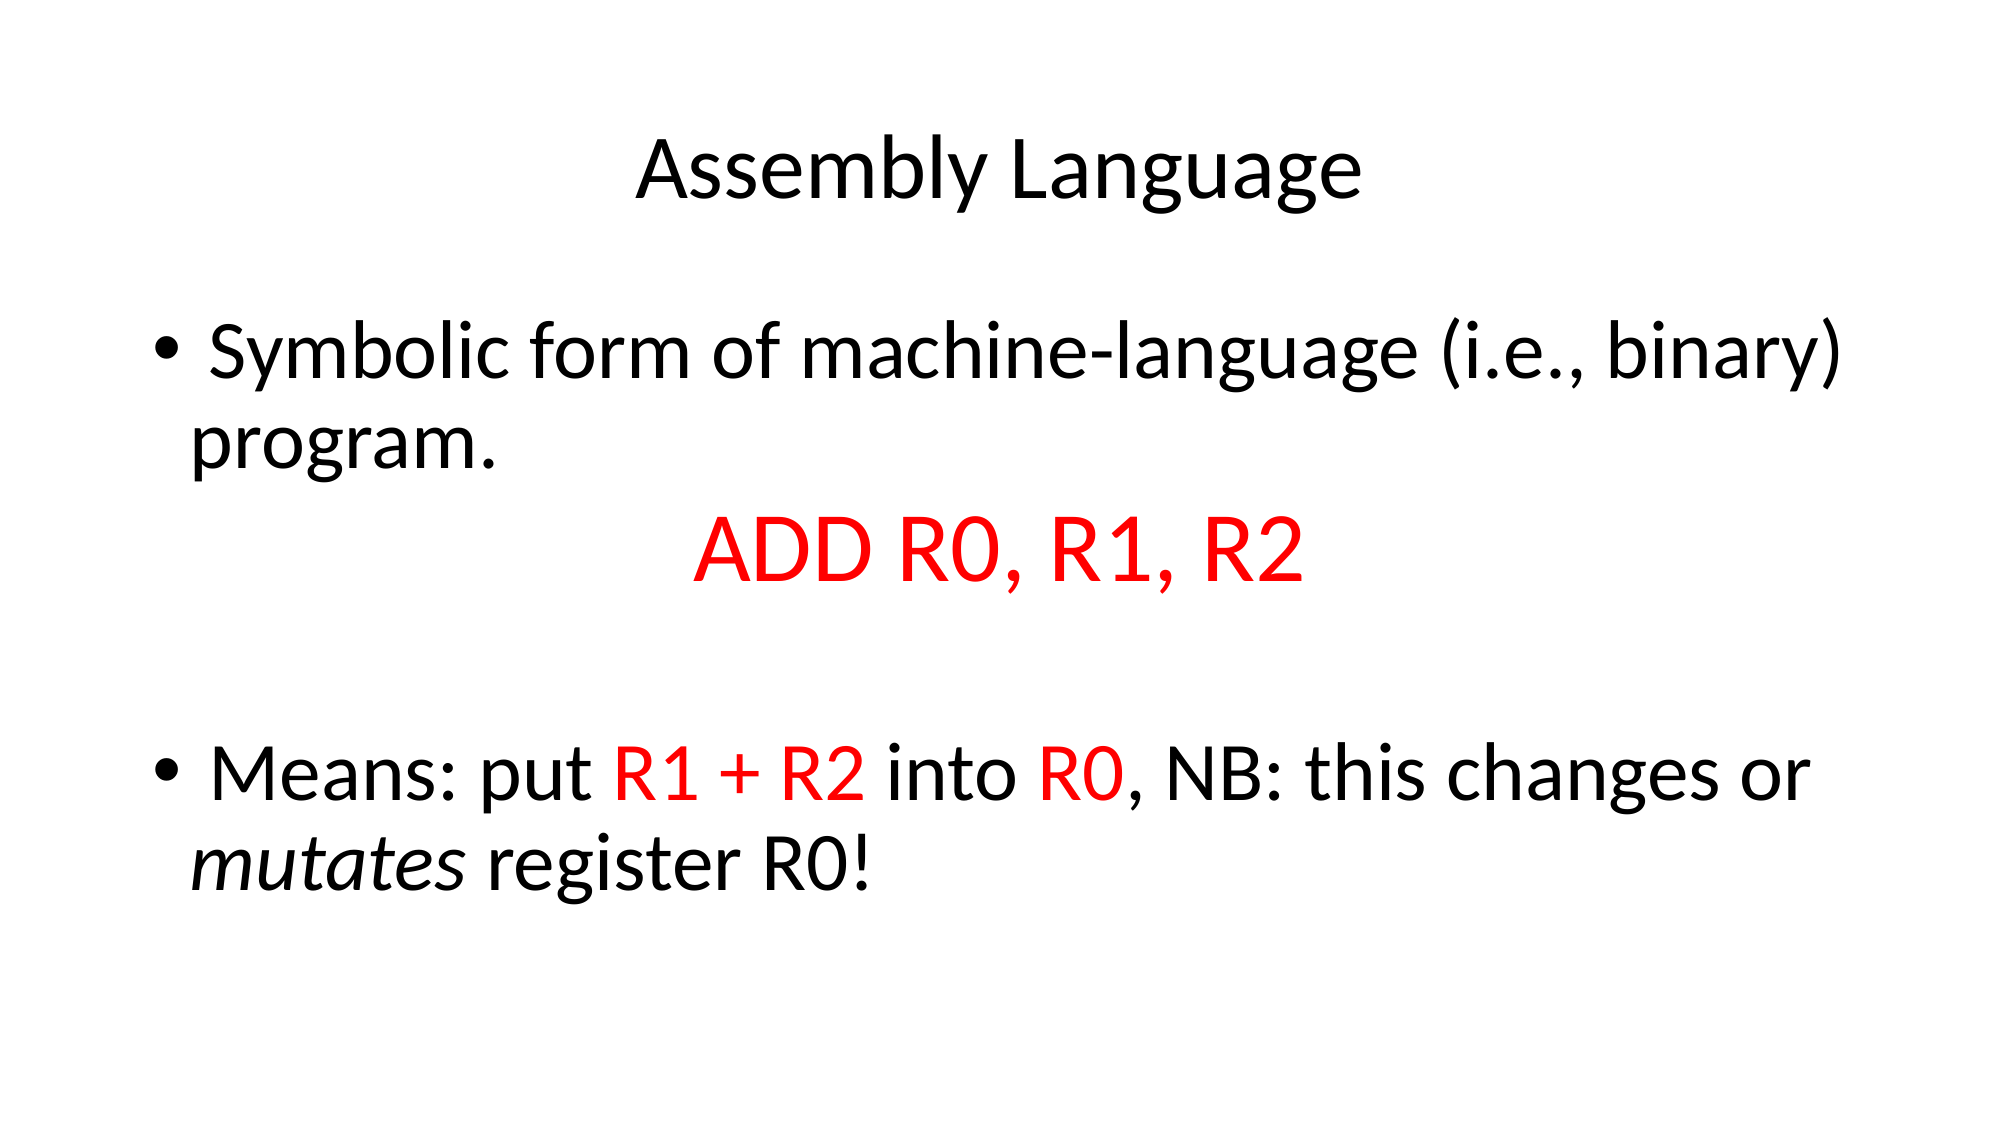

# Assembly Language
 Symbolic form of machine-language (i.e., binary) program.

 Means: put R1 + R2 into R0, NB: this changes or mutates register R0!

ADD R0, R1, R2